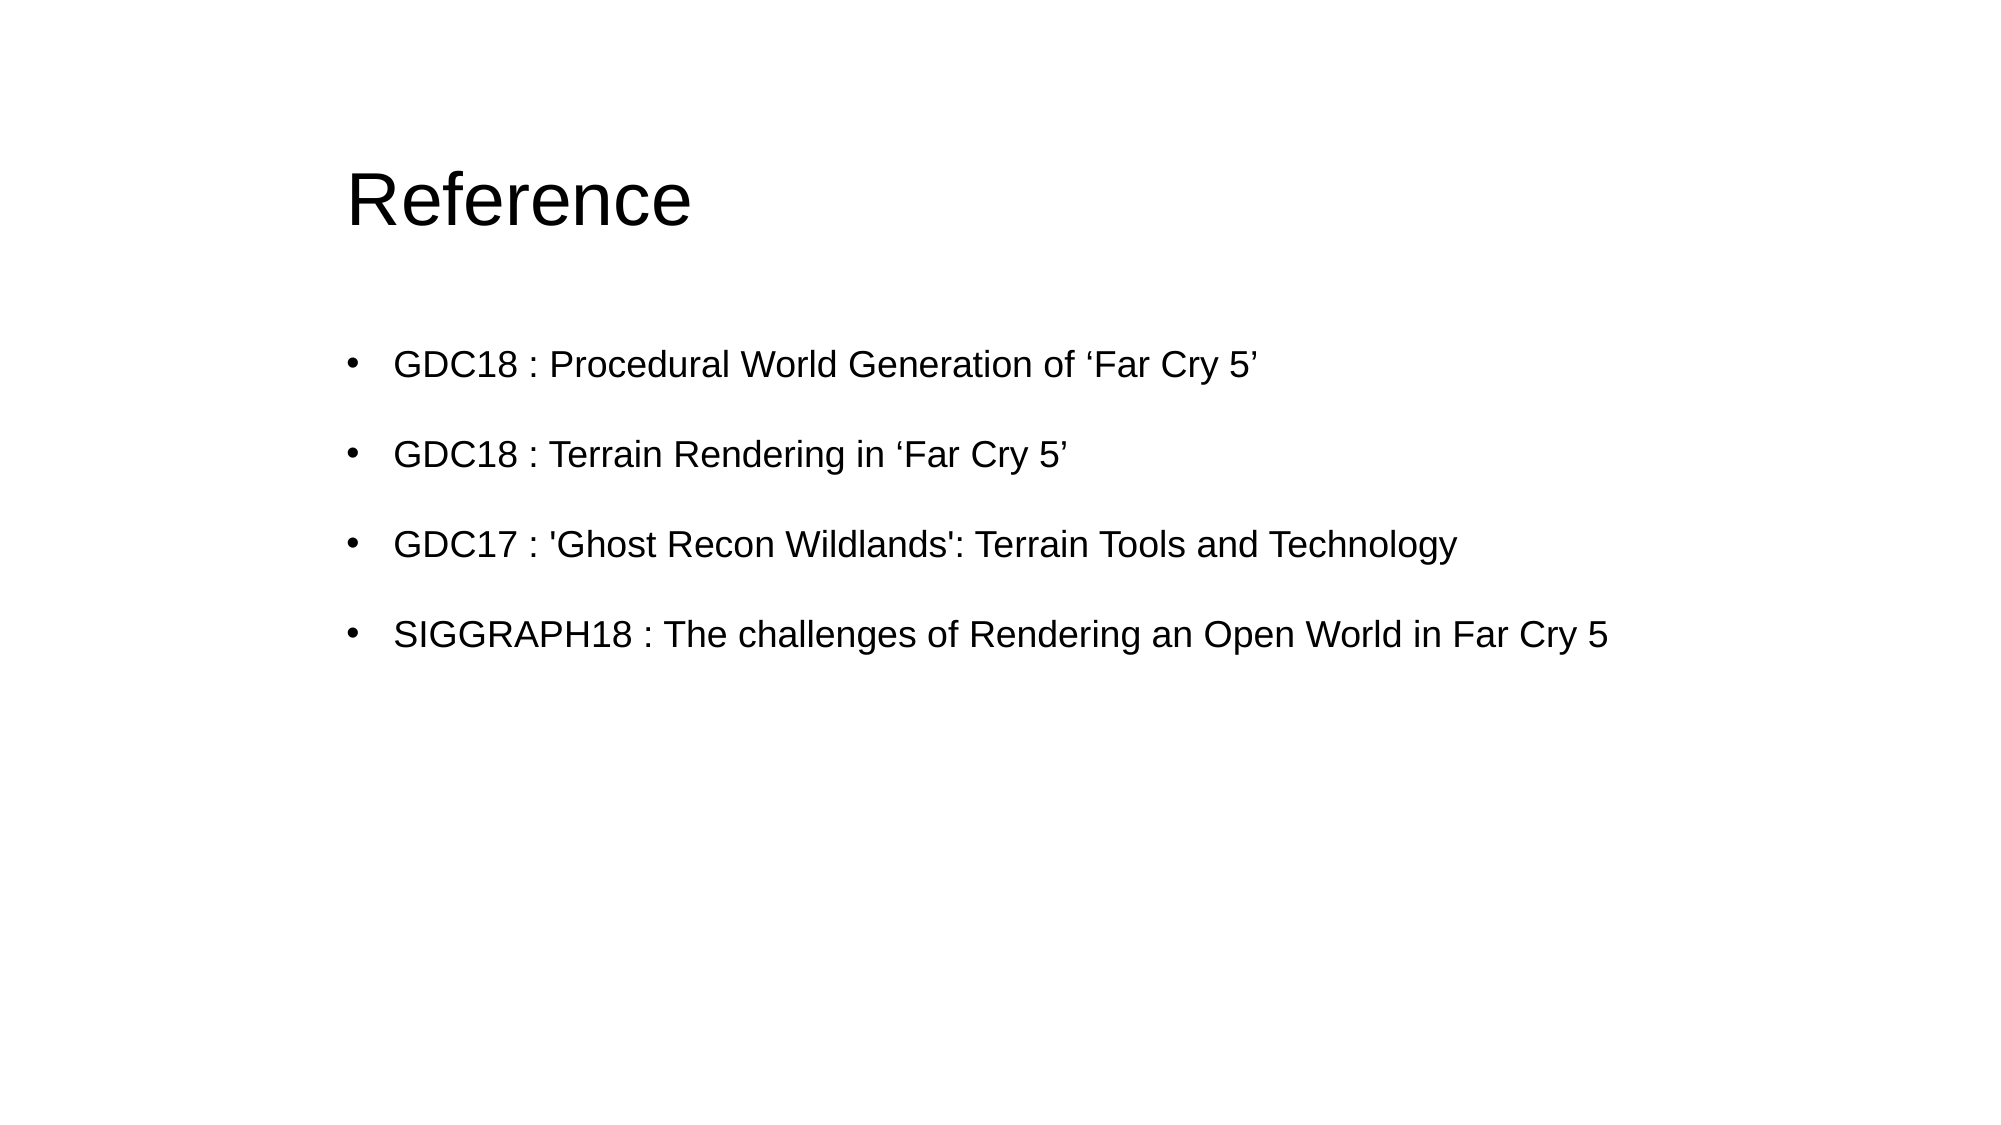

# Reference
GDC18 : Procedural World Generation of ‘Far Cry 5’

GDC18 : Terrain Rendering in ‘Far Cry 5’

GDC17 : 'Ghost Recon Wildlands': Terrain Tools and Technology

SIGGRAPH18 : The challenges of Rendering an Open World in Far Cry 5